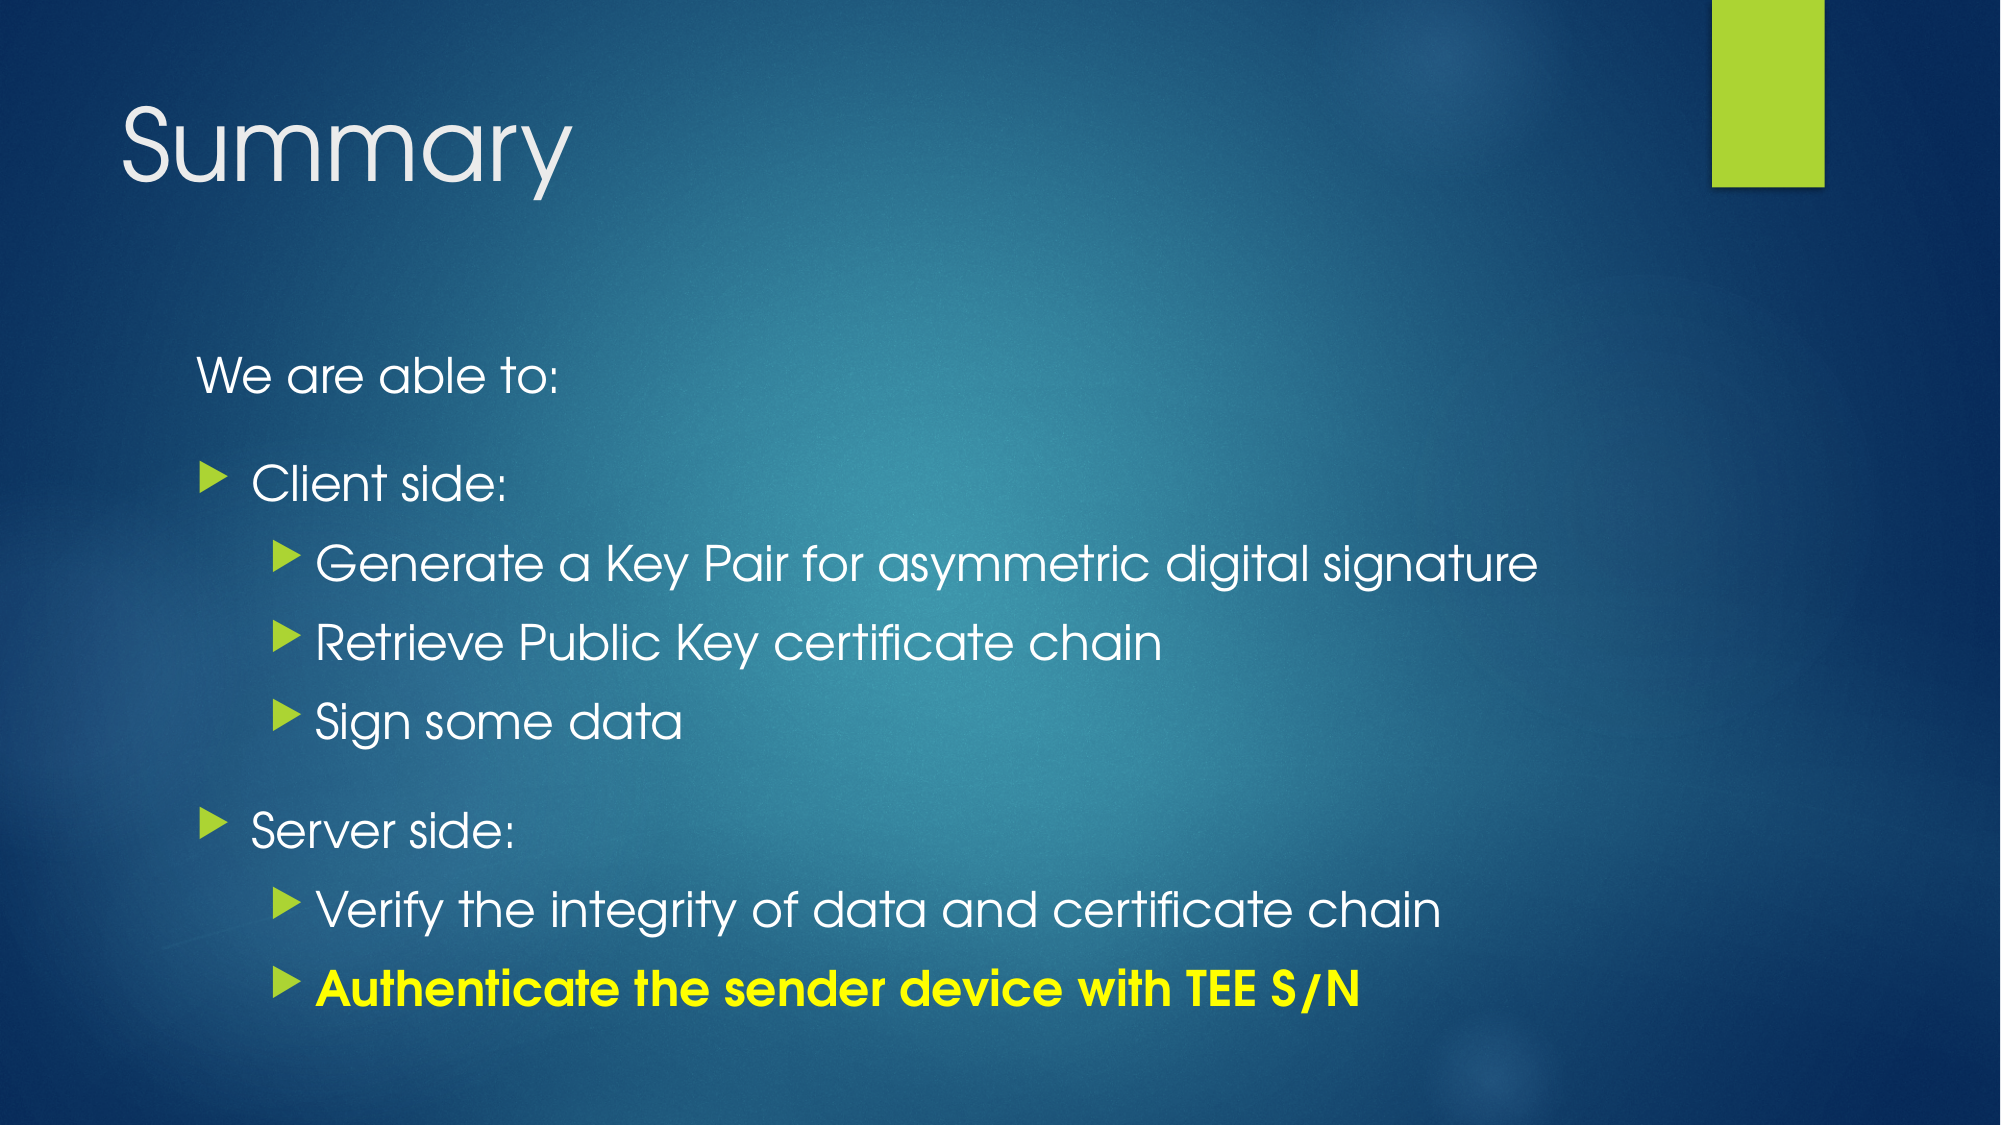

# Summary
We are able to:
Client side:
Generate a Key Pair for asymmetric digital signature
Retrieve Public Key certificate chain
Sign some data
Server side:
Verify the integrity of data and certificate chain
Authenticate the sender device with TEE S/N